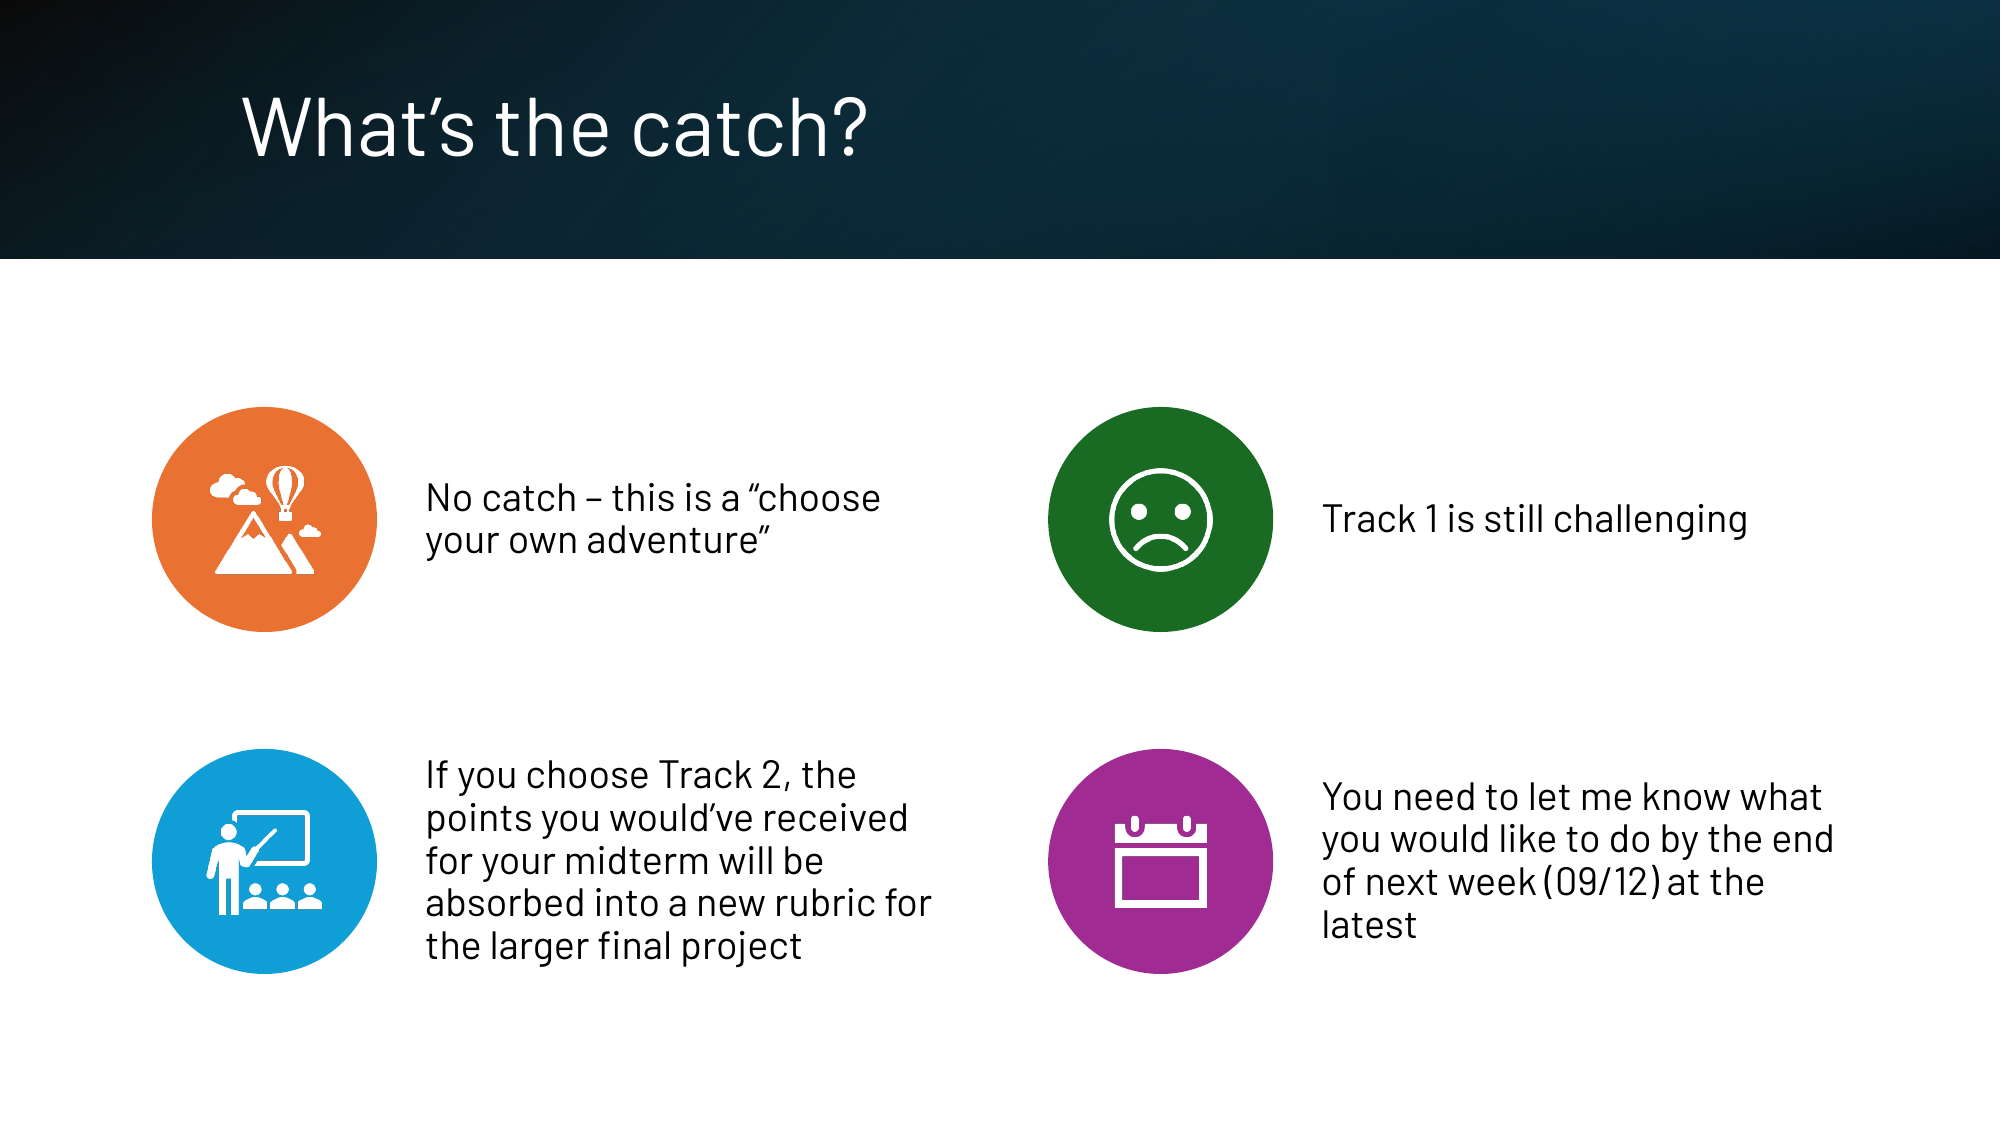

# What’s the catch?
No catch – this is a “choose your own adventure”
Track 1 is still challenging
If you choose Track 2, the points you would’ve received for your midterm will be absorbed into a new rubric for the larger final project
You need to let me know what you would like to do by the end of next week (09/12) at the latest